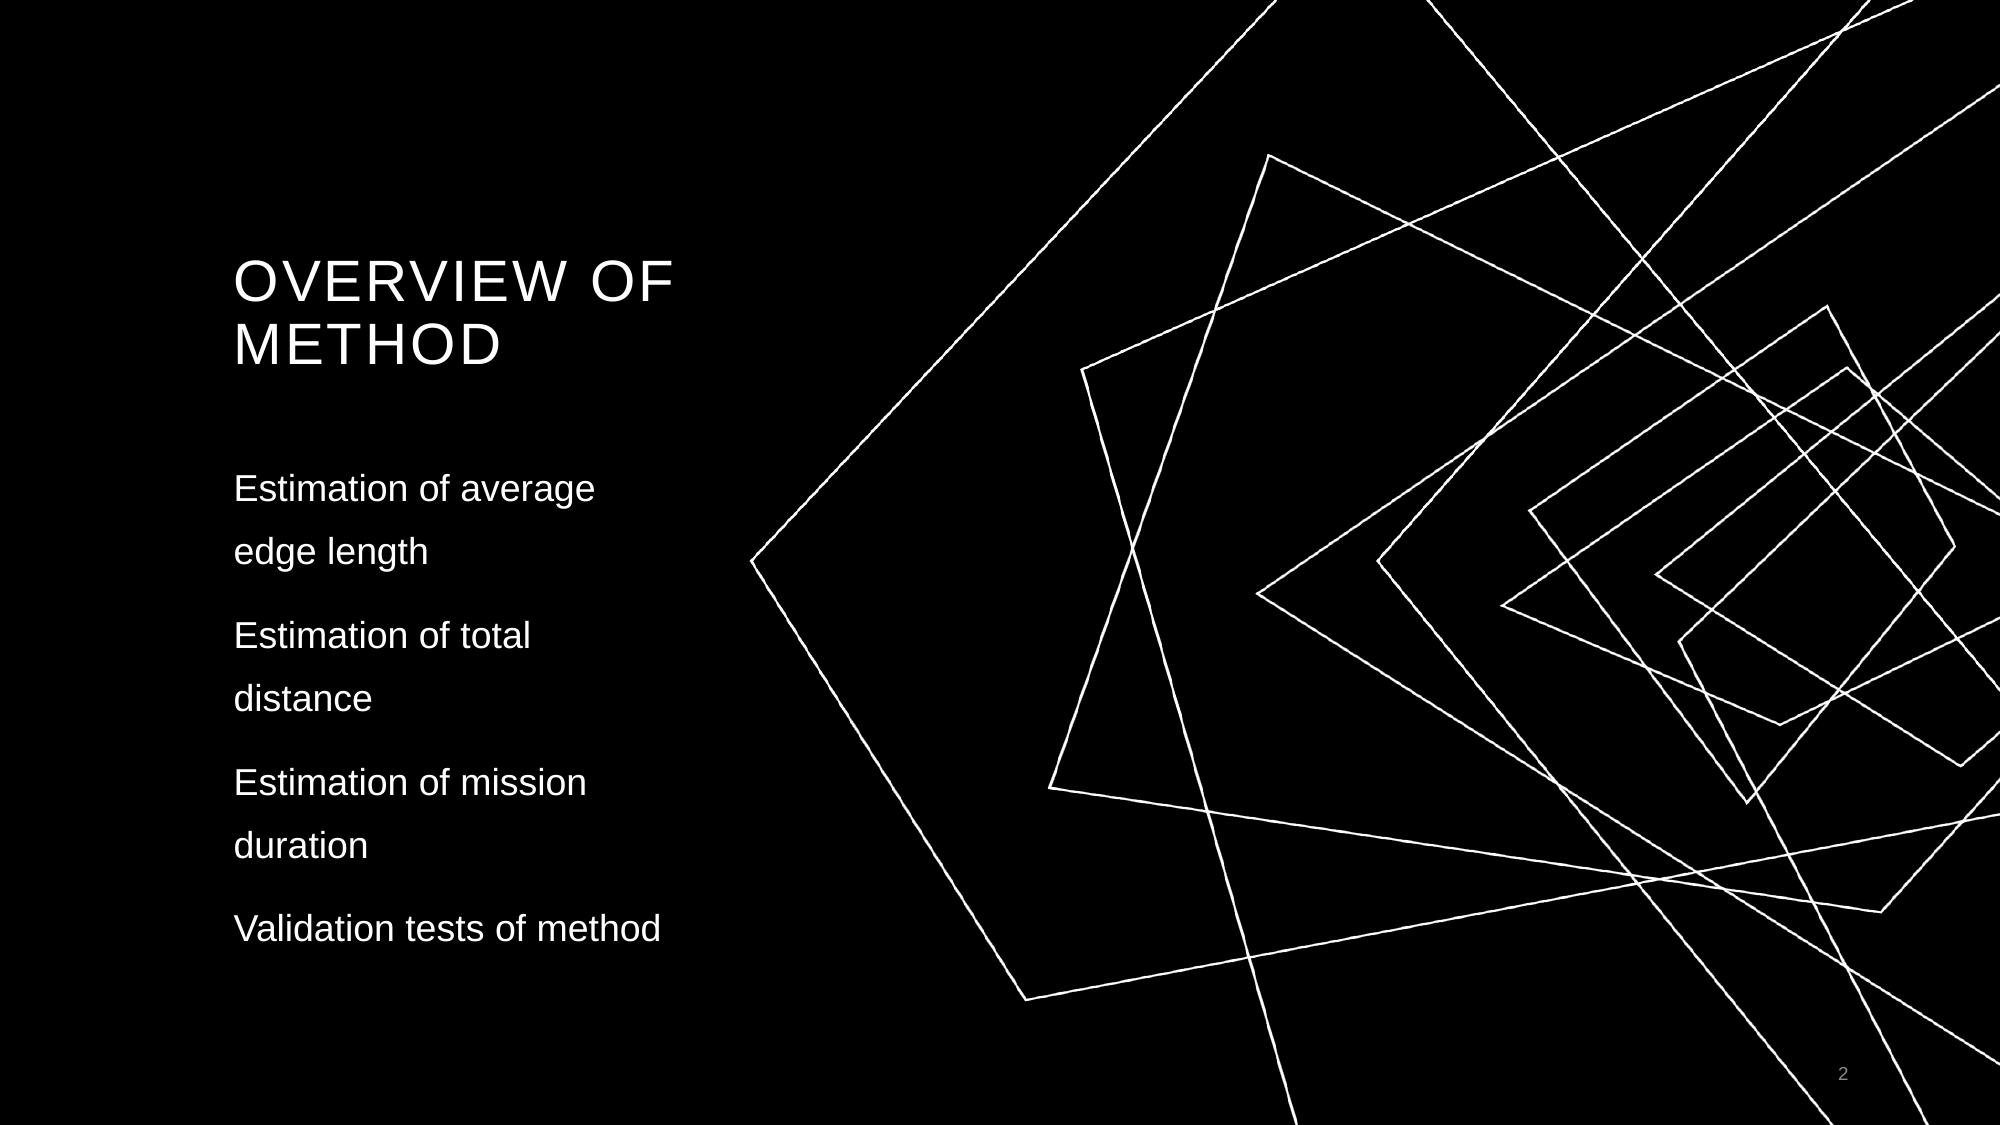

# Overview of method
Estimation of average edge length
Estimation of total distance
Estimation of mission duration
Validation tests of method
2